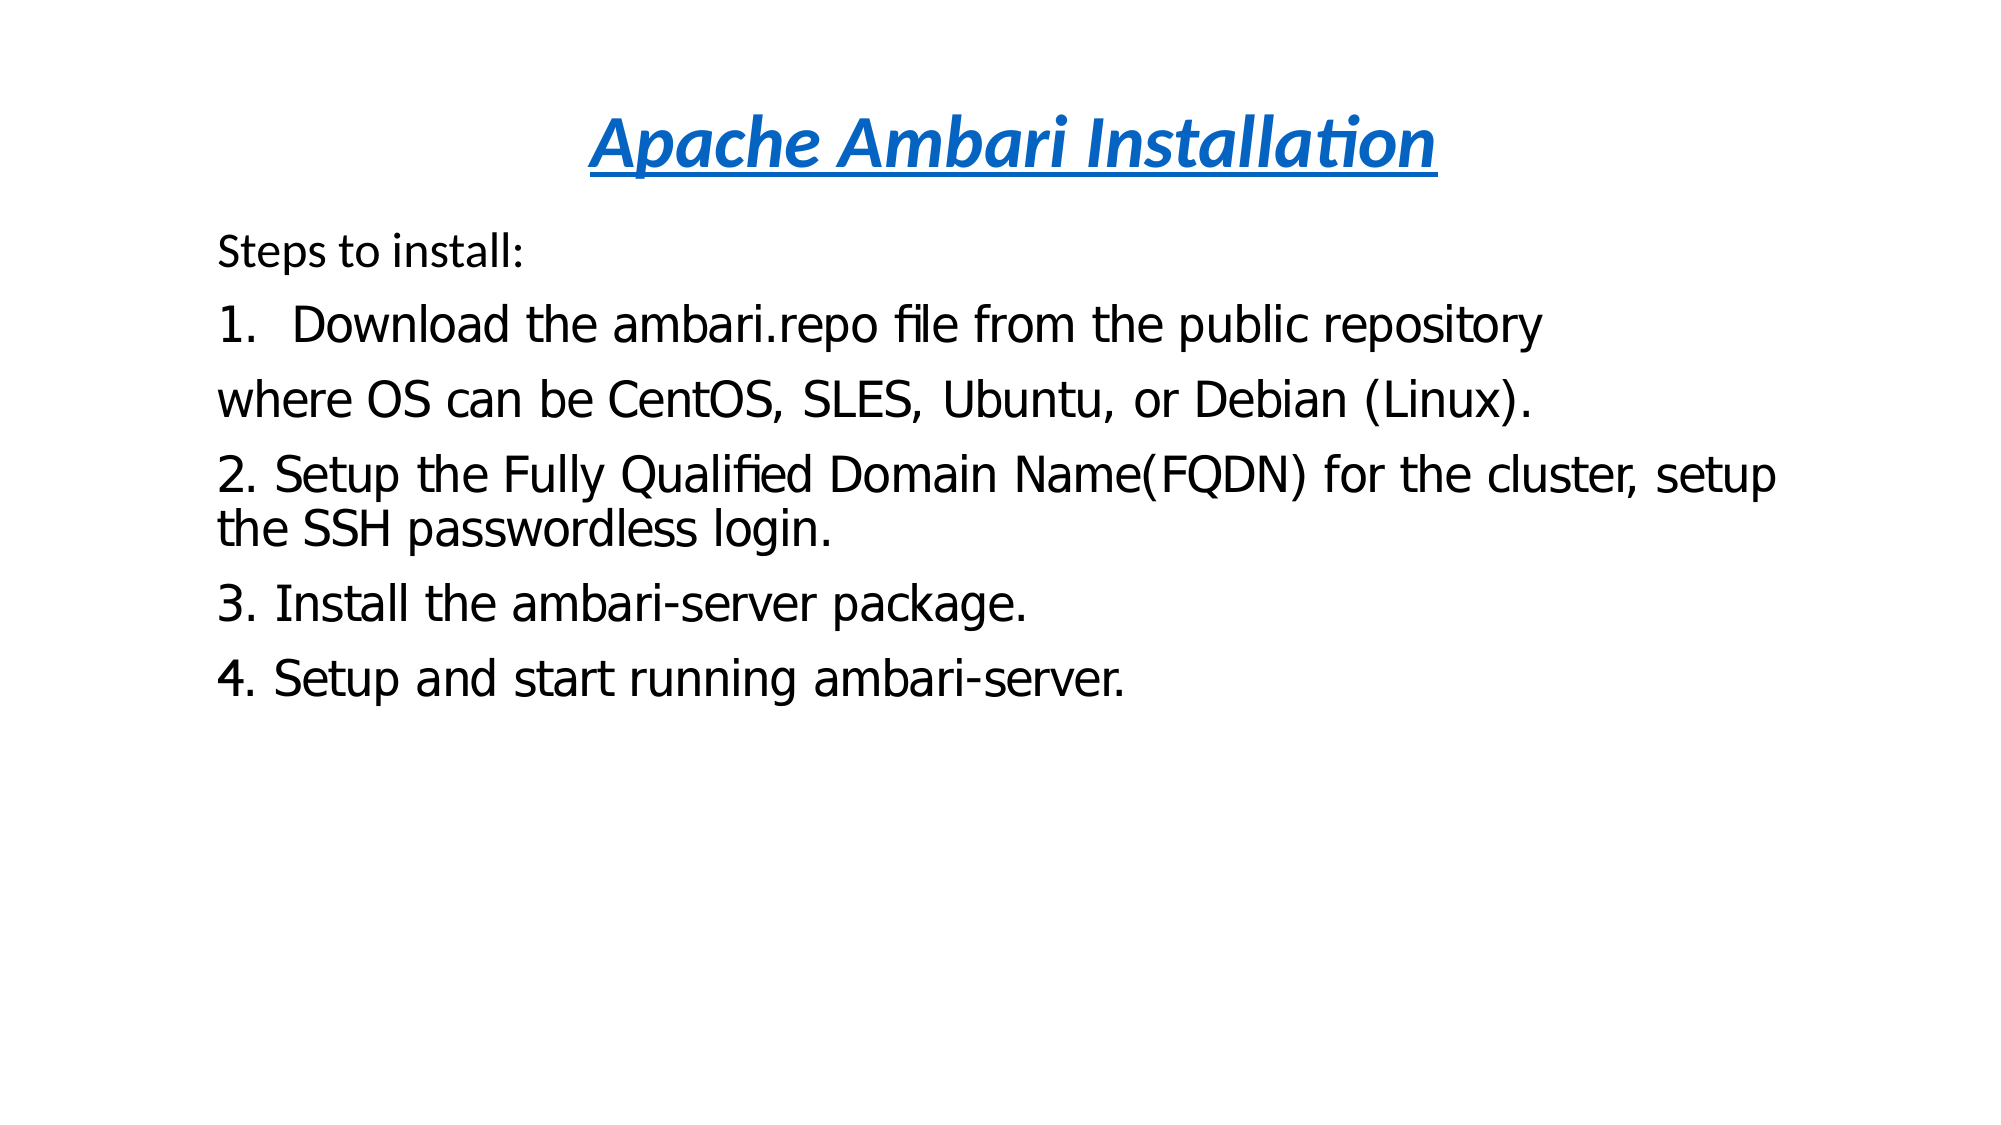

# Apache Ambari Installation
Steps to install:
Download the ambari.repo file from the public repository
where OS can be CentOS, SLES, Ubuntu, or Debian (Linux).
2. Setup the Fully Qualified Domain Name(FQDN) for the cluster, setup the SSH passwordless login.
3. Install the ambari-server package.
4. Setup and start running ambari-server.